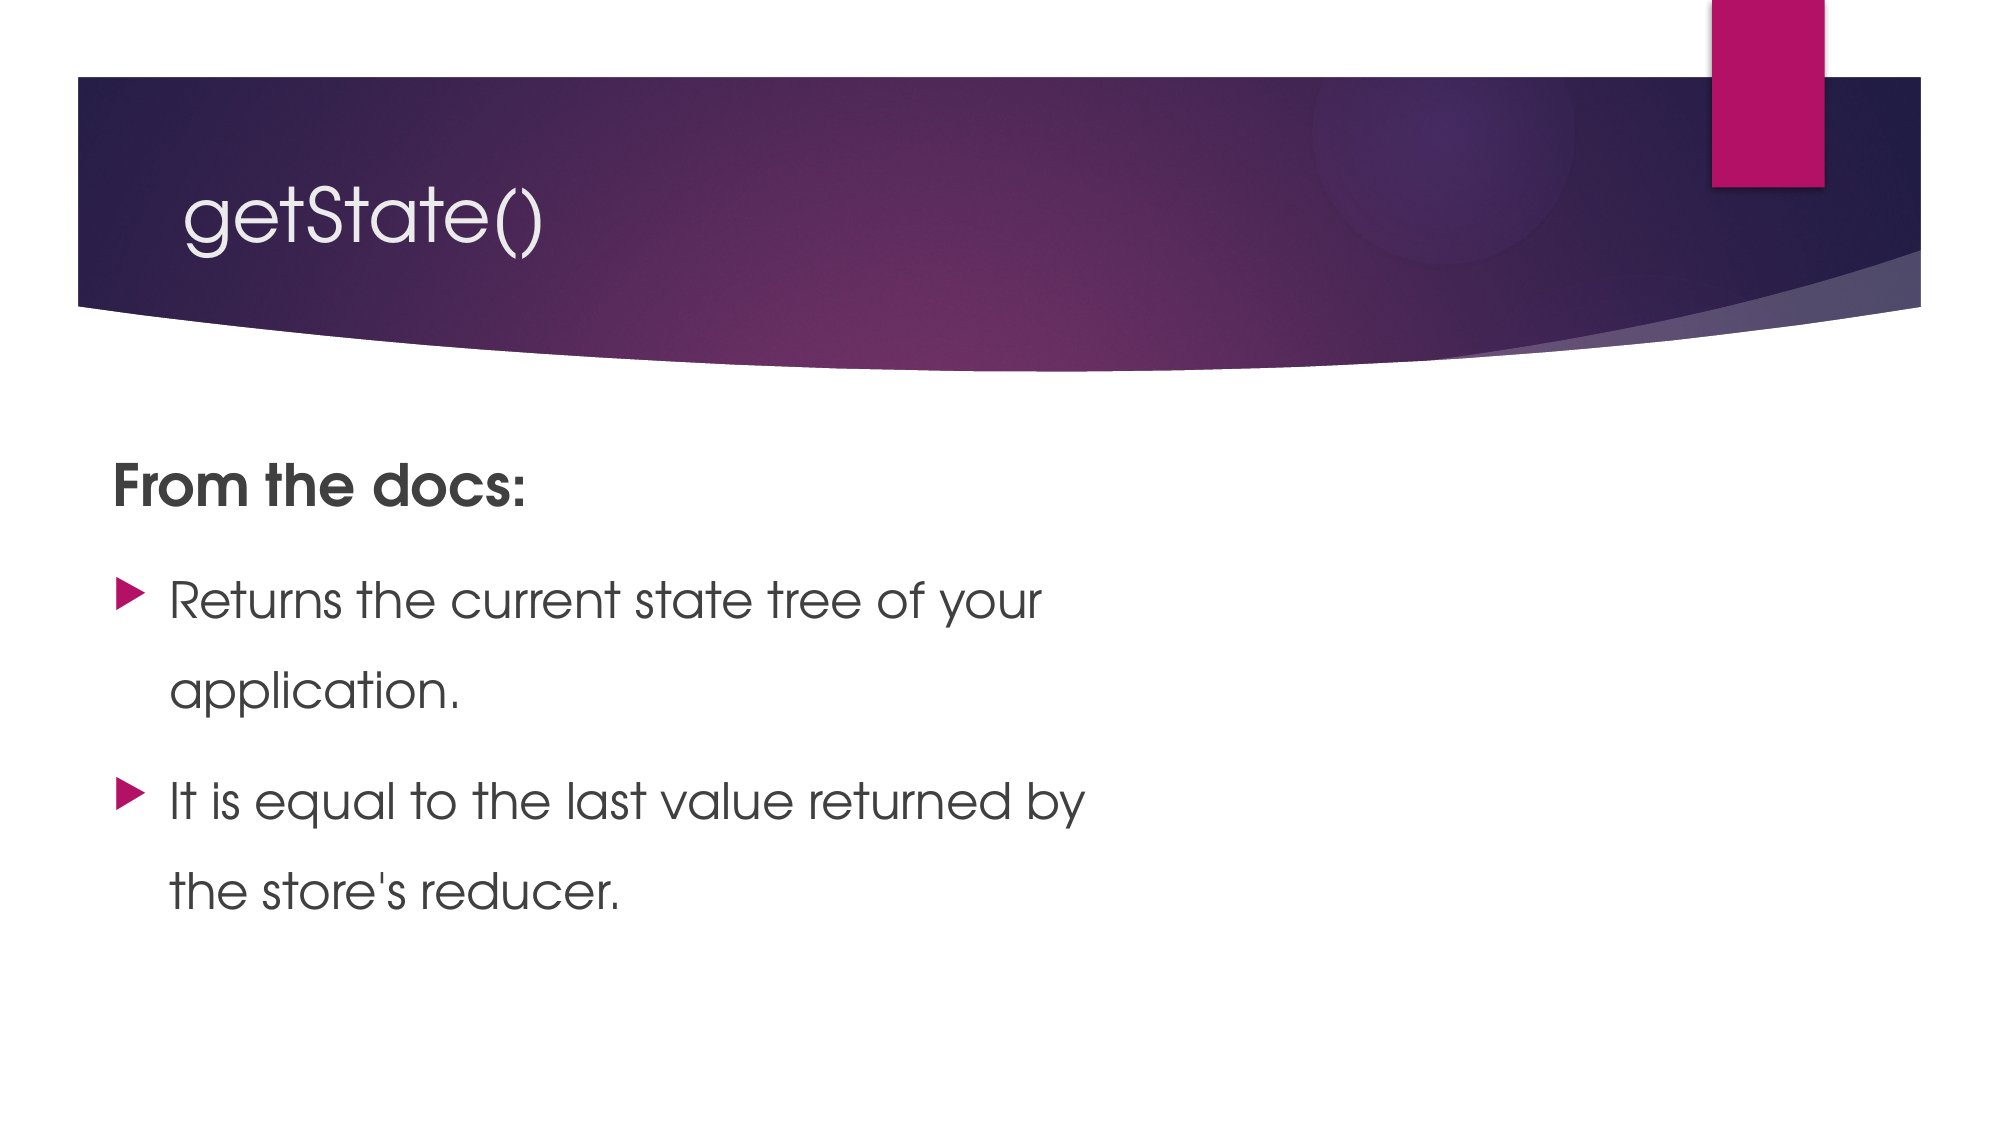

# getState()
From the docs:
Returns the current state tree of your application.
It is equal to the last value returned by the store's reducer.